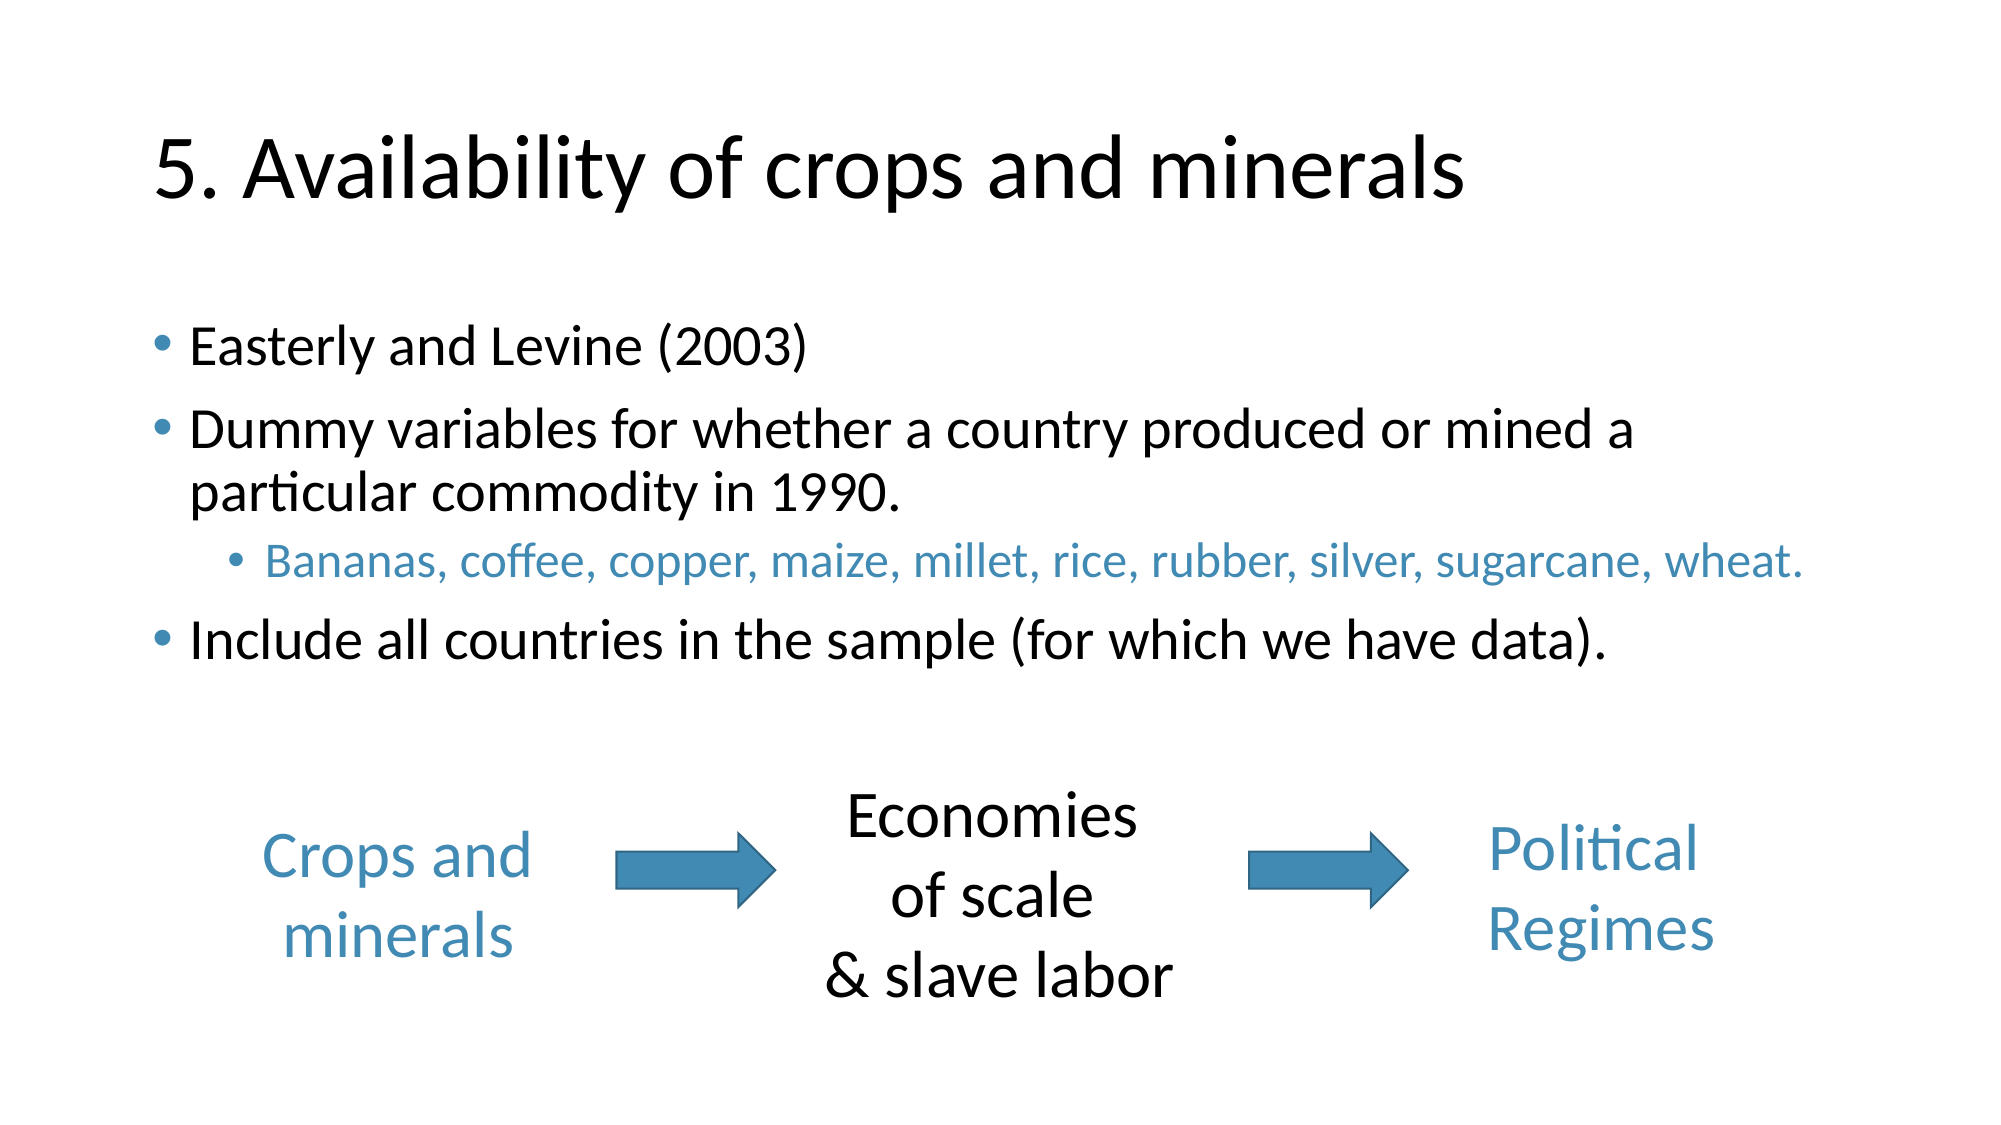

# 5. Availability of crops and minerals
Easterly and Levine (2003)
Dummy variables for whether a country produced or mined a particular commodity in 1990.
Bananas, coffee, copper, maize, millet, rice, rubber, silver, sugarcane, wheat.
Include all countries in the sample (for which we have data).

Economies
of scale
& slave labor
Political
Regimes
Crops and minerals